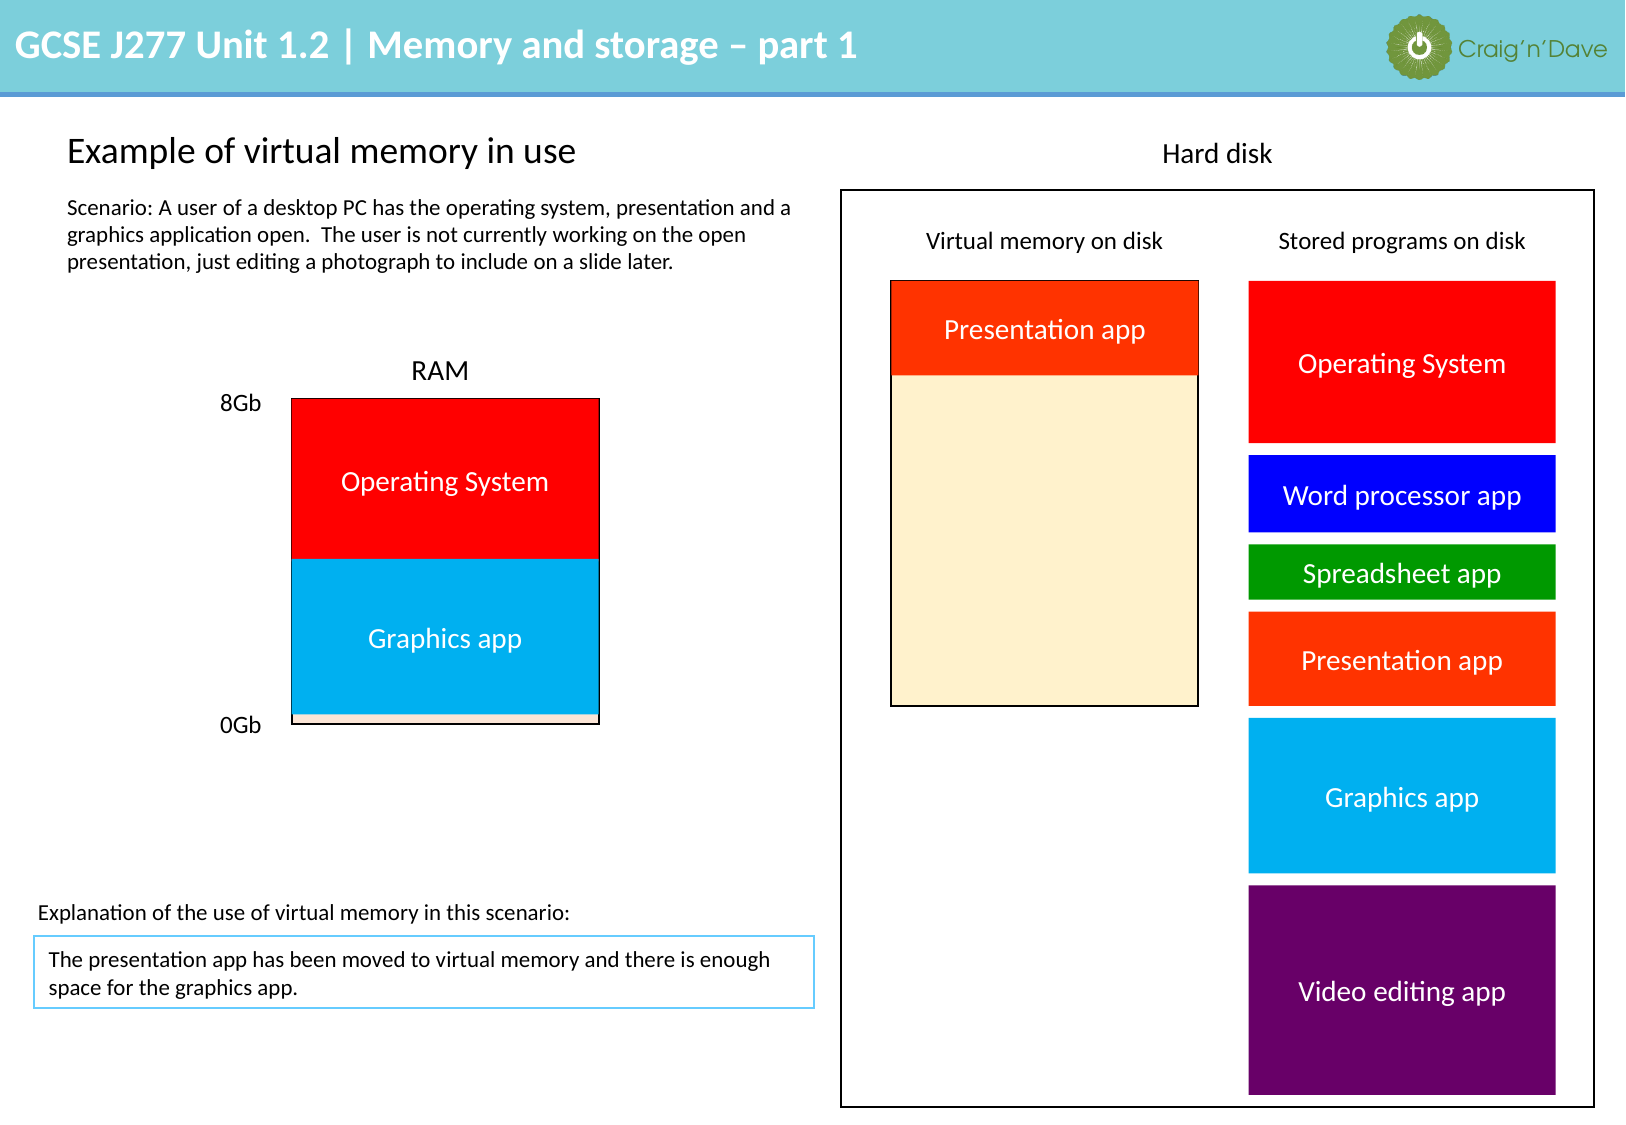

Example of virtual memory in use
Hard disk
Scenario: A user of a desktop PC has the operating system, presentation and a graphics application open.  The user is not currently working on the open presentation, just editing a photograph to include on a slide later.

Virtual memory on disk
Stored programs on disk

Presentation app
Operating System
RAM
8Gb

Operating System
Word processor app
Spreadsheet app
Graphics app
Presentation app
0Gb
Graphics app
Video editing app
Explanation of the use of virtual memory in this scenario:
The presentation app has been moved to virtual memory and there is enough space for the graphics app.